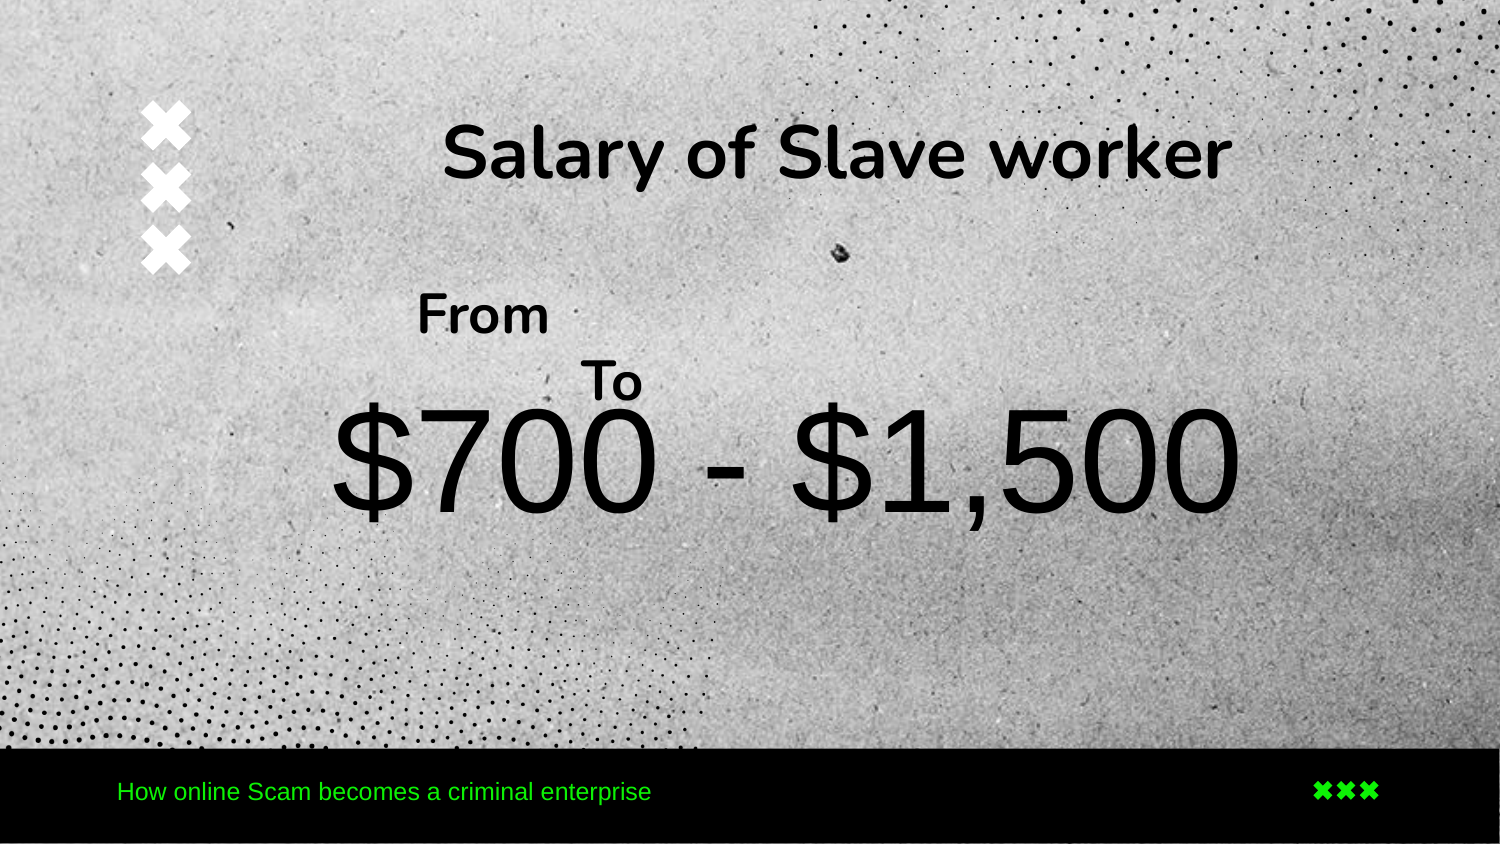

Salary of Slave worker

From  			 To
# $700 - $1,500
How online Scam becomes a criminal enterprise